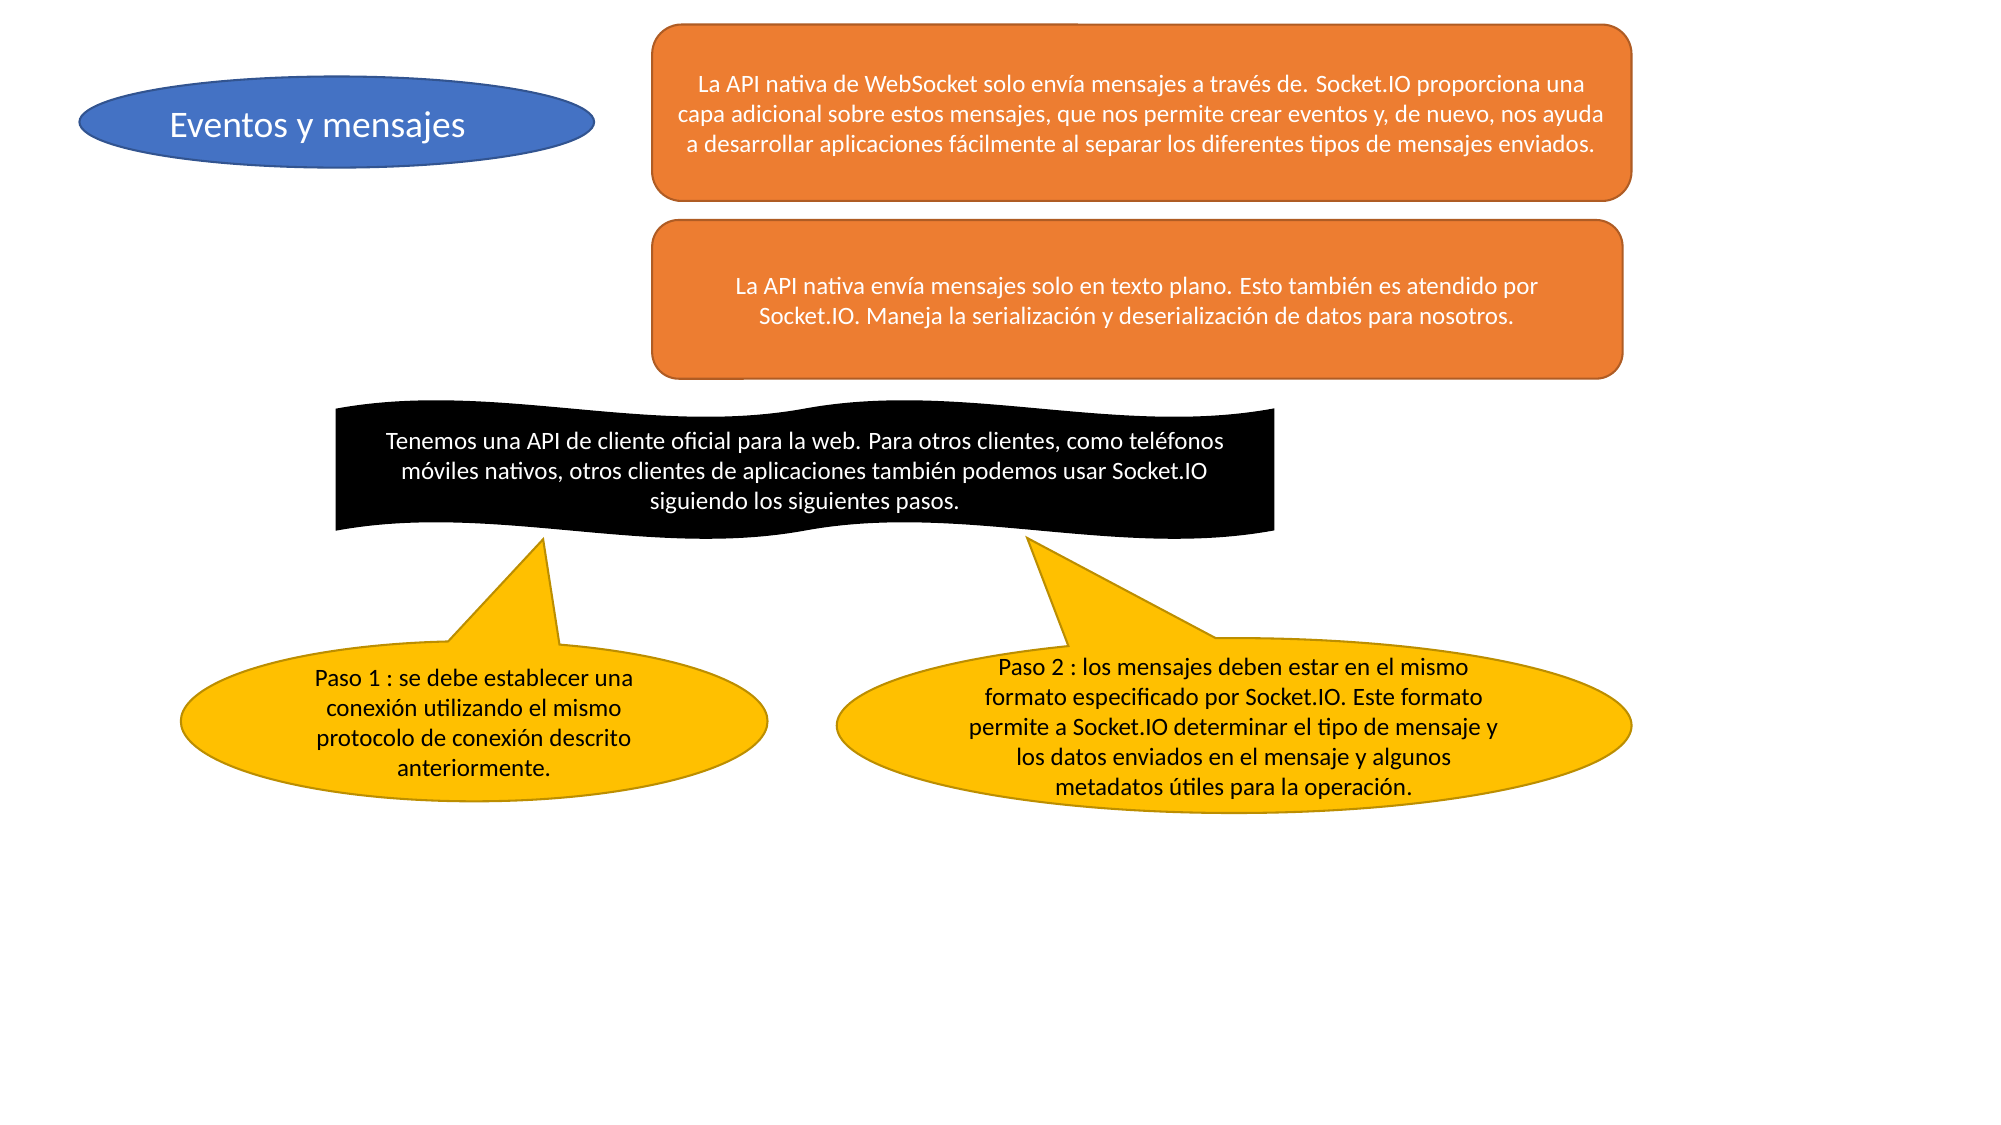

La API nativa de WebSocket solo envía mensajes a través de. Socket.IO proporciona una capa adicional sobre estos mensajes, que nos permite crear eventos y, de nuevo, nos ayuda a desarrollar aplicaciones fácilmente al separar los diferentes tipos de mensajes enviados.

Eventos y mensajes
La API nativa envía mensajes solo en texto plano. Esto también es atendido por Socket.IO. Maneja la serialización y deserialización de datos para nosotros.

Tenemos una API de cliente oficial para la web. Para otros clientes, como teléfonos móviles nativos, otros clientes de aplicaciones también podemos usar Socket.IO siguiendo los siguientes pasos.
Paso 2 : los mensajes deben estar en el mismo formato especificado por Socket.IO. Este formato permite a Socket.IO determinar el tipo de mensaje y los datos enviados en el mensaje y algunos metadatos útiles para la operación.
Paso 1 : se debe establecer una conexión utilizando el mismo protocolo de conexión descrito anteriormente.